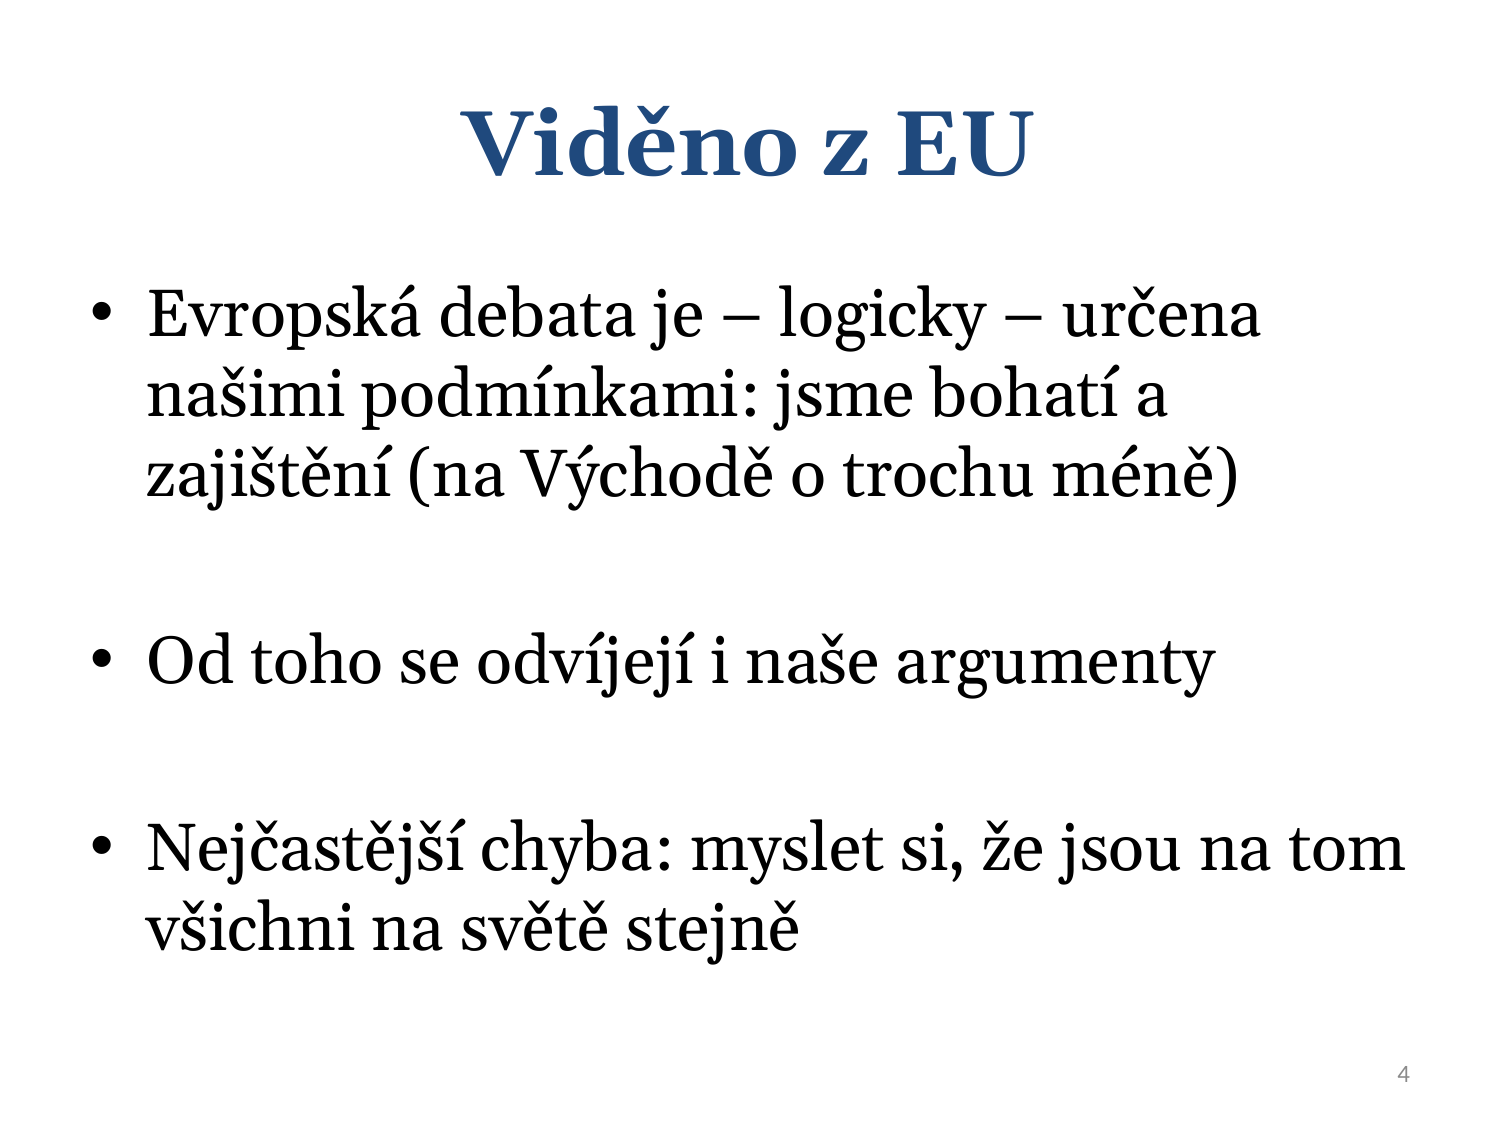

# Viděno z EU
Evropská debata je – logicky – určena našimi podmínkami: jsme bohatí a zajištění (na Východě o trochu méně)

Od toho se odvíjejí i naše argumenty

Nejčastější chyba: myslet si, že jsou na tom všichni na světě stejně

4